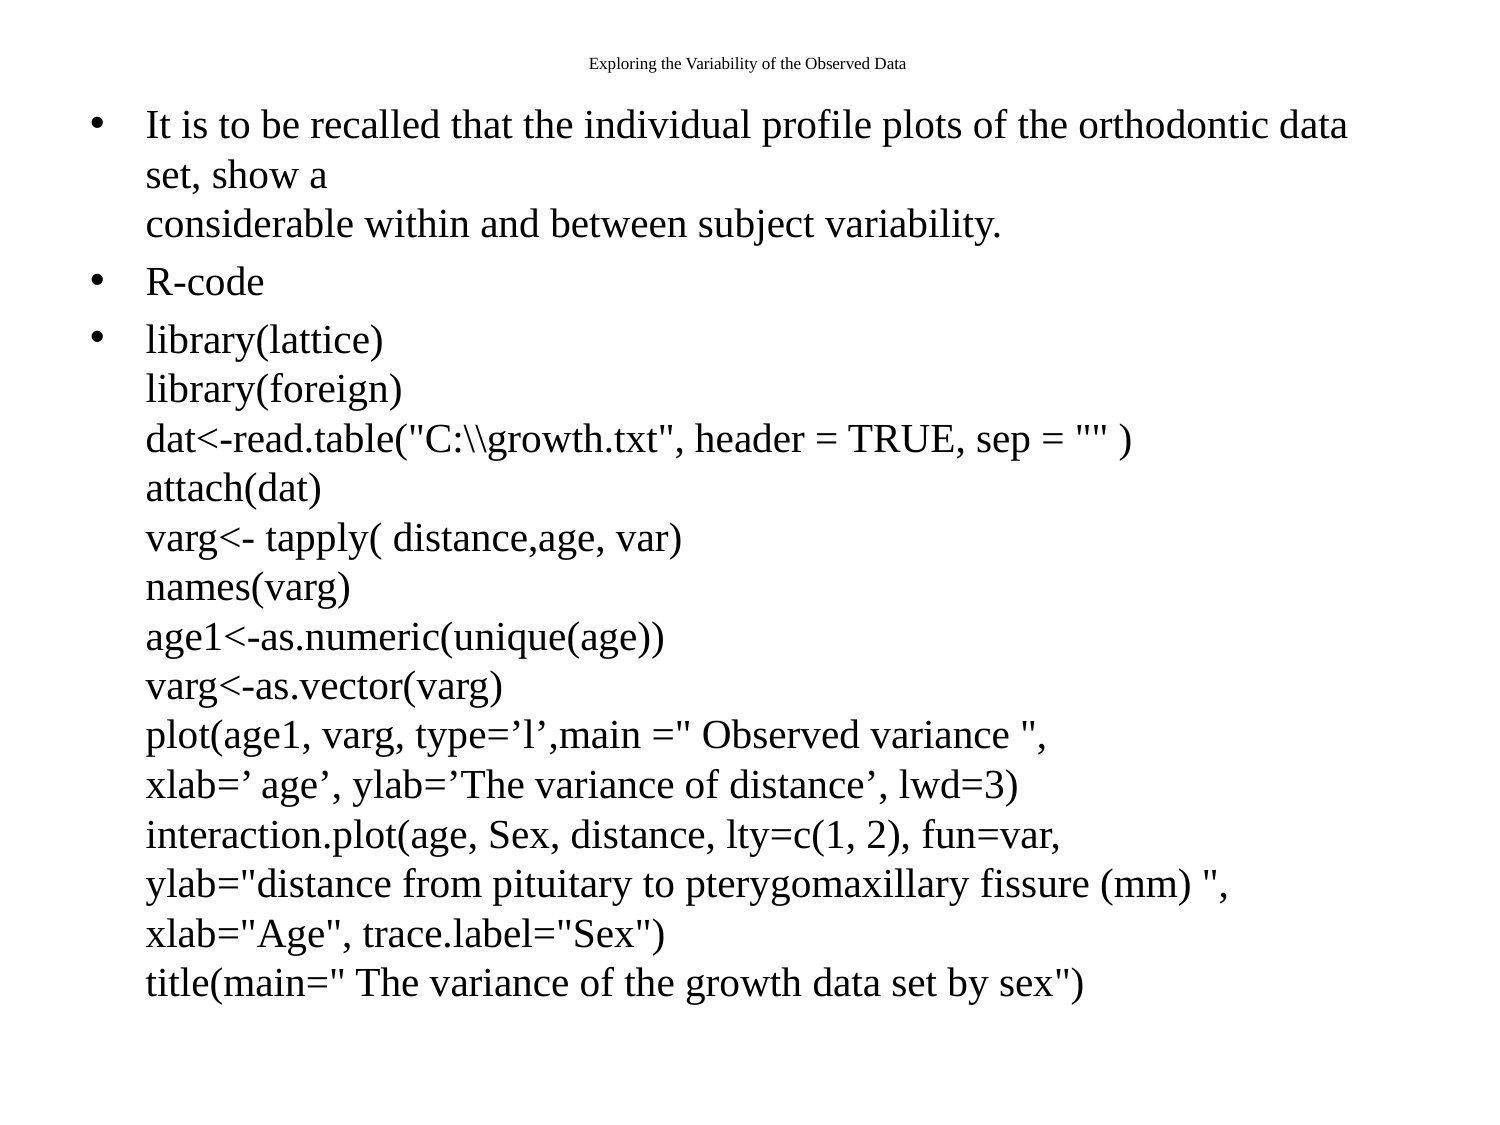

# Exploring the Variability of the Observed Data
It is to be recalled that the individual profile plots of the orthodontic data set, show a
considerable within and between subject variability.
R-code
library(lattice)
library(foreign)
dat<-read.table("C:\\growth.txt", header = TRUE, sep = "" )
attach(dat)
varg<- tapply( distance,age, var)
names(varg)
age1<-as.numeric(unique(age))
varg<-as.vector(varg)
plot(age1, varg, type=’l’,main =" Observed variance ",
xlab=’ age’, ylab=’The variance of distance’, lwd=3)
interaction.plot(age, Sex, distance, lty=c(1, 2), fun=var,
ylab="distance from pituitary to pterygomaxillary fissure (mm) ",
xlab="Age", trace.label="Sex")
title(main=" The variance of the growth data set by sex")